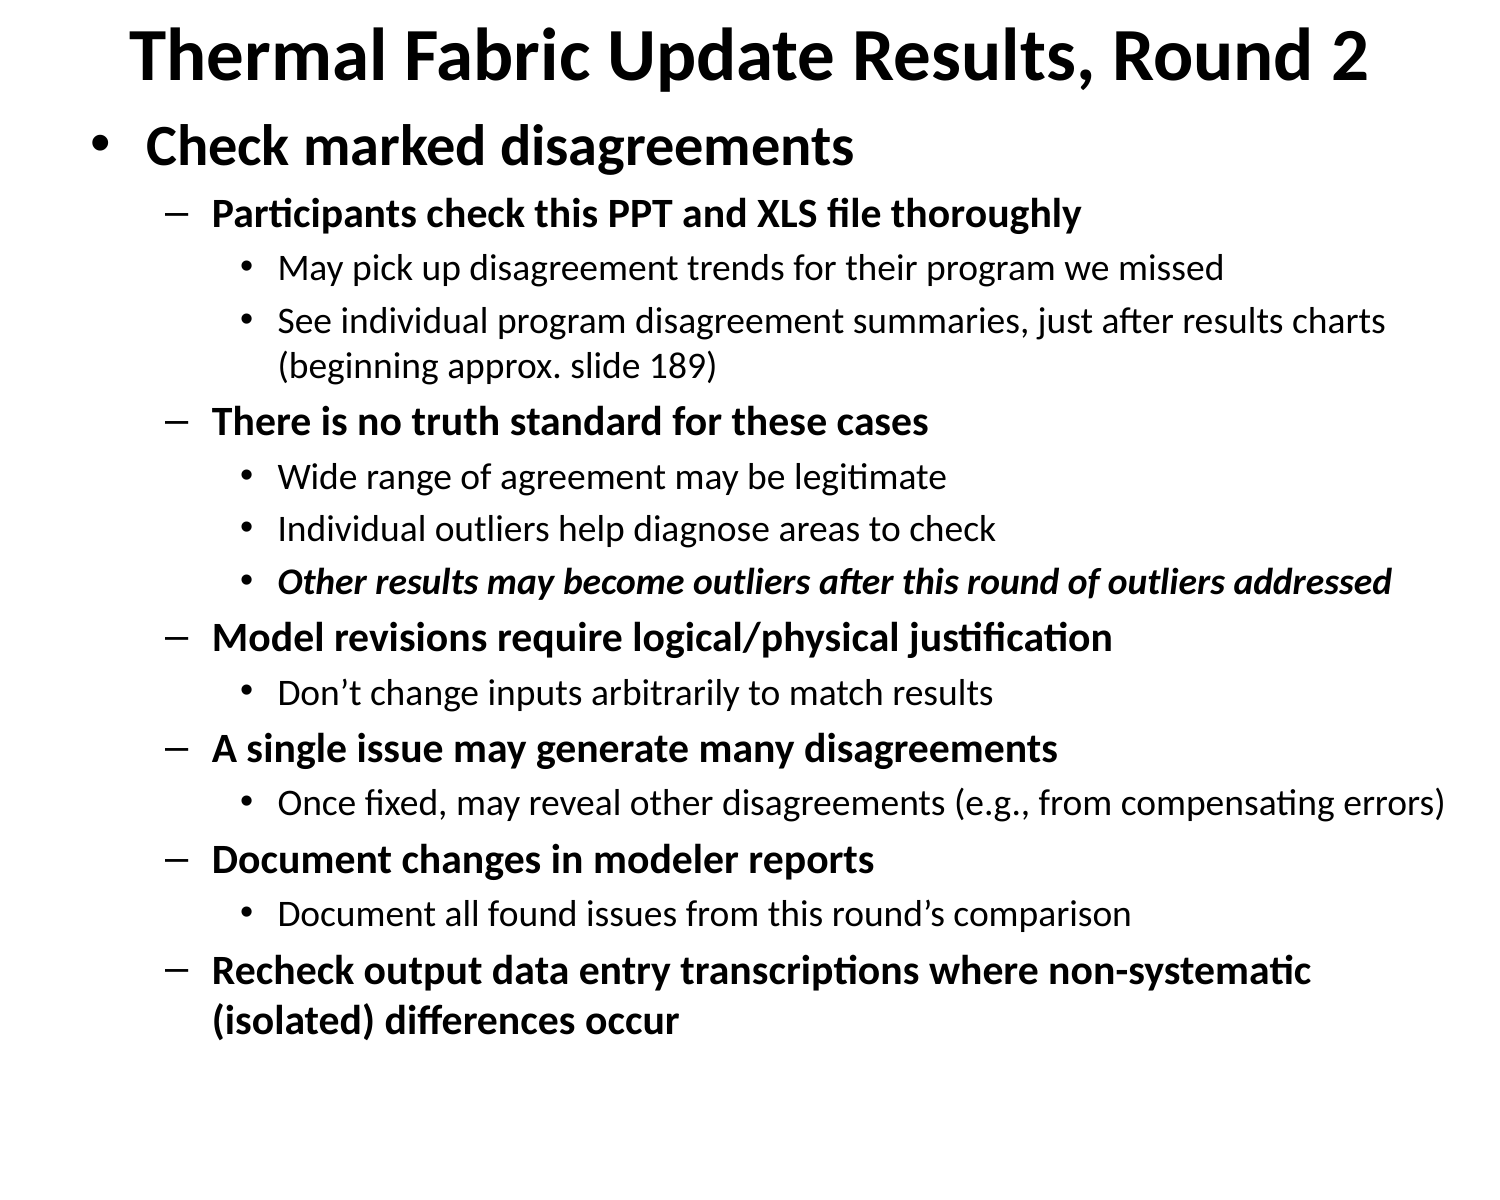

# Thermal Fabric Update Results, Round 2
Check marked disagreements
Participants check this PPT and XLS file thoroughly
May pick up disagreement trends for their program we missed
See individual program disagreement summaries, just after results charts (beginning approx. slide 189)
There is no truth standard for these cases
Wide range of agreement may be legitimate
Individual outliers help diagnose areas to check
Other results may become outliers after this round of outliers addressed
Model revisions require logical/physical justification
Don’t change inputs arbitrarily to match results
A single issue may generate many disagreements
Once fixed, may reveal other disagreements (e.g., from compensating errors)
Document changes in modeler reports
Document all found issues from this round’s comparison
Recheck output data entry transcriptions where non-systematic (isolated) differences occur